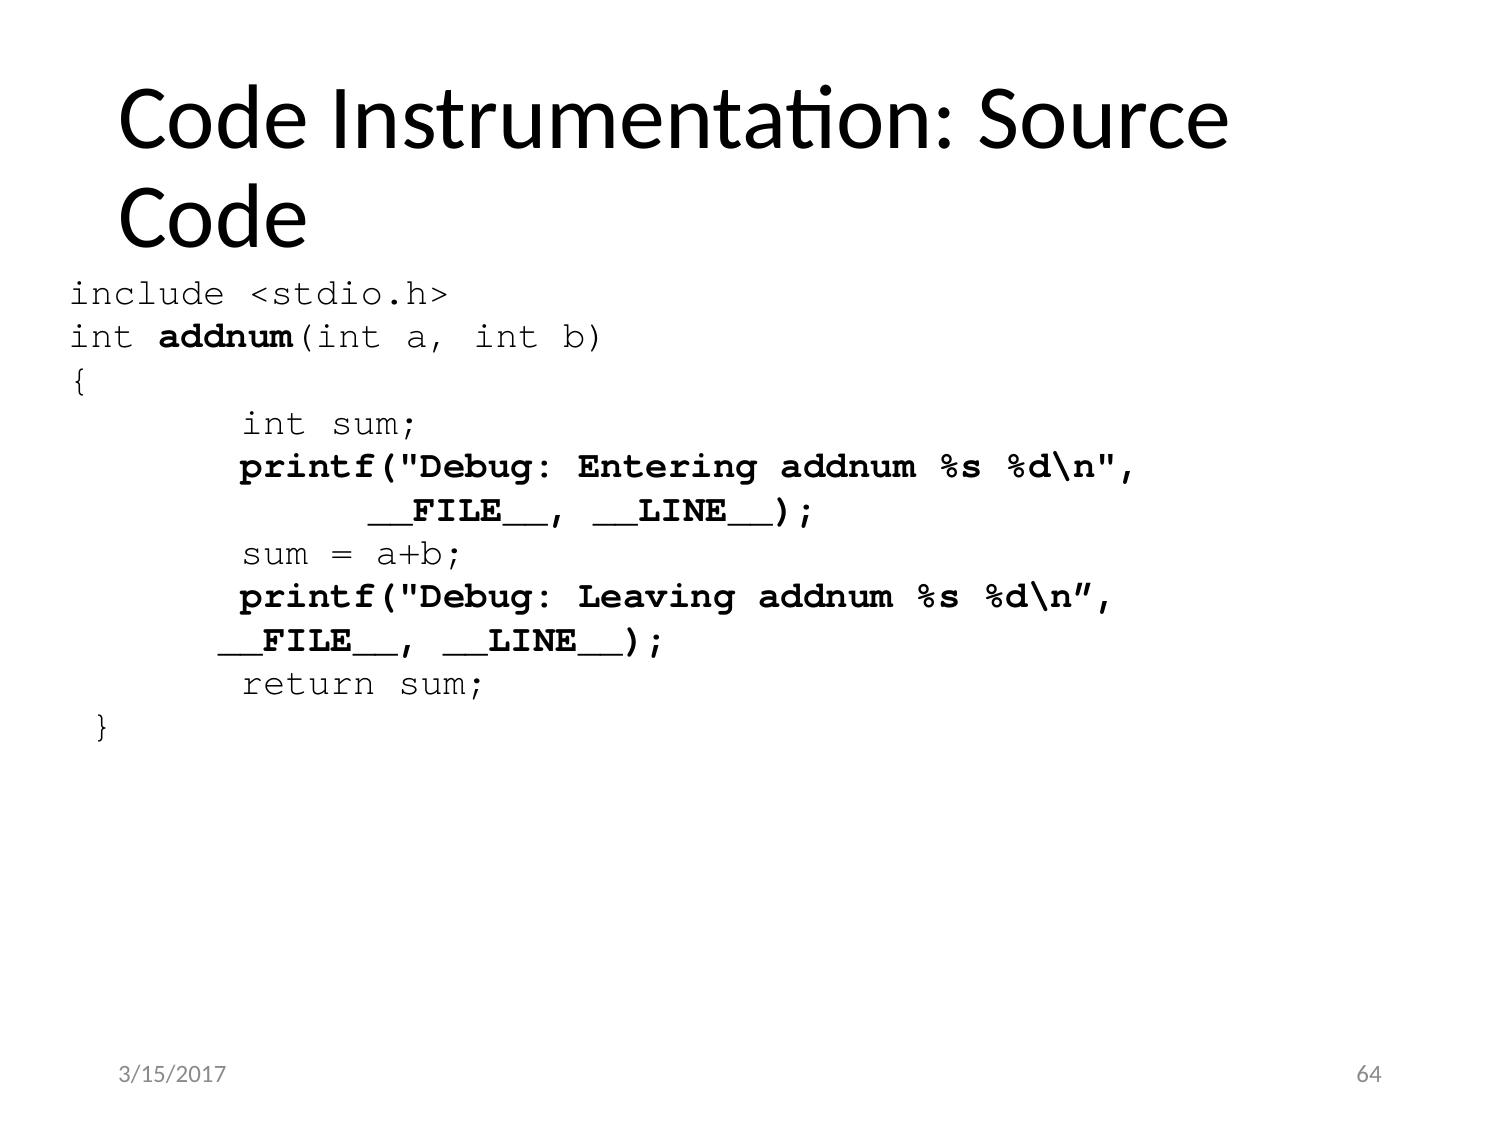

# Code Instrumentation: Source Code
include <stdio.h>
int addnum(int a, int b)
{
	 int sum;
	 printf("Debug: Entering addnum %s %d\n",
		__FILE__, __LINE__);
	 sum = a+b;
	 printf("Debug: Leaving addnum %s %d\n”,
	__FILE__, __LINE__);
	 return sum;
 }
3/15/2017
64